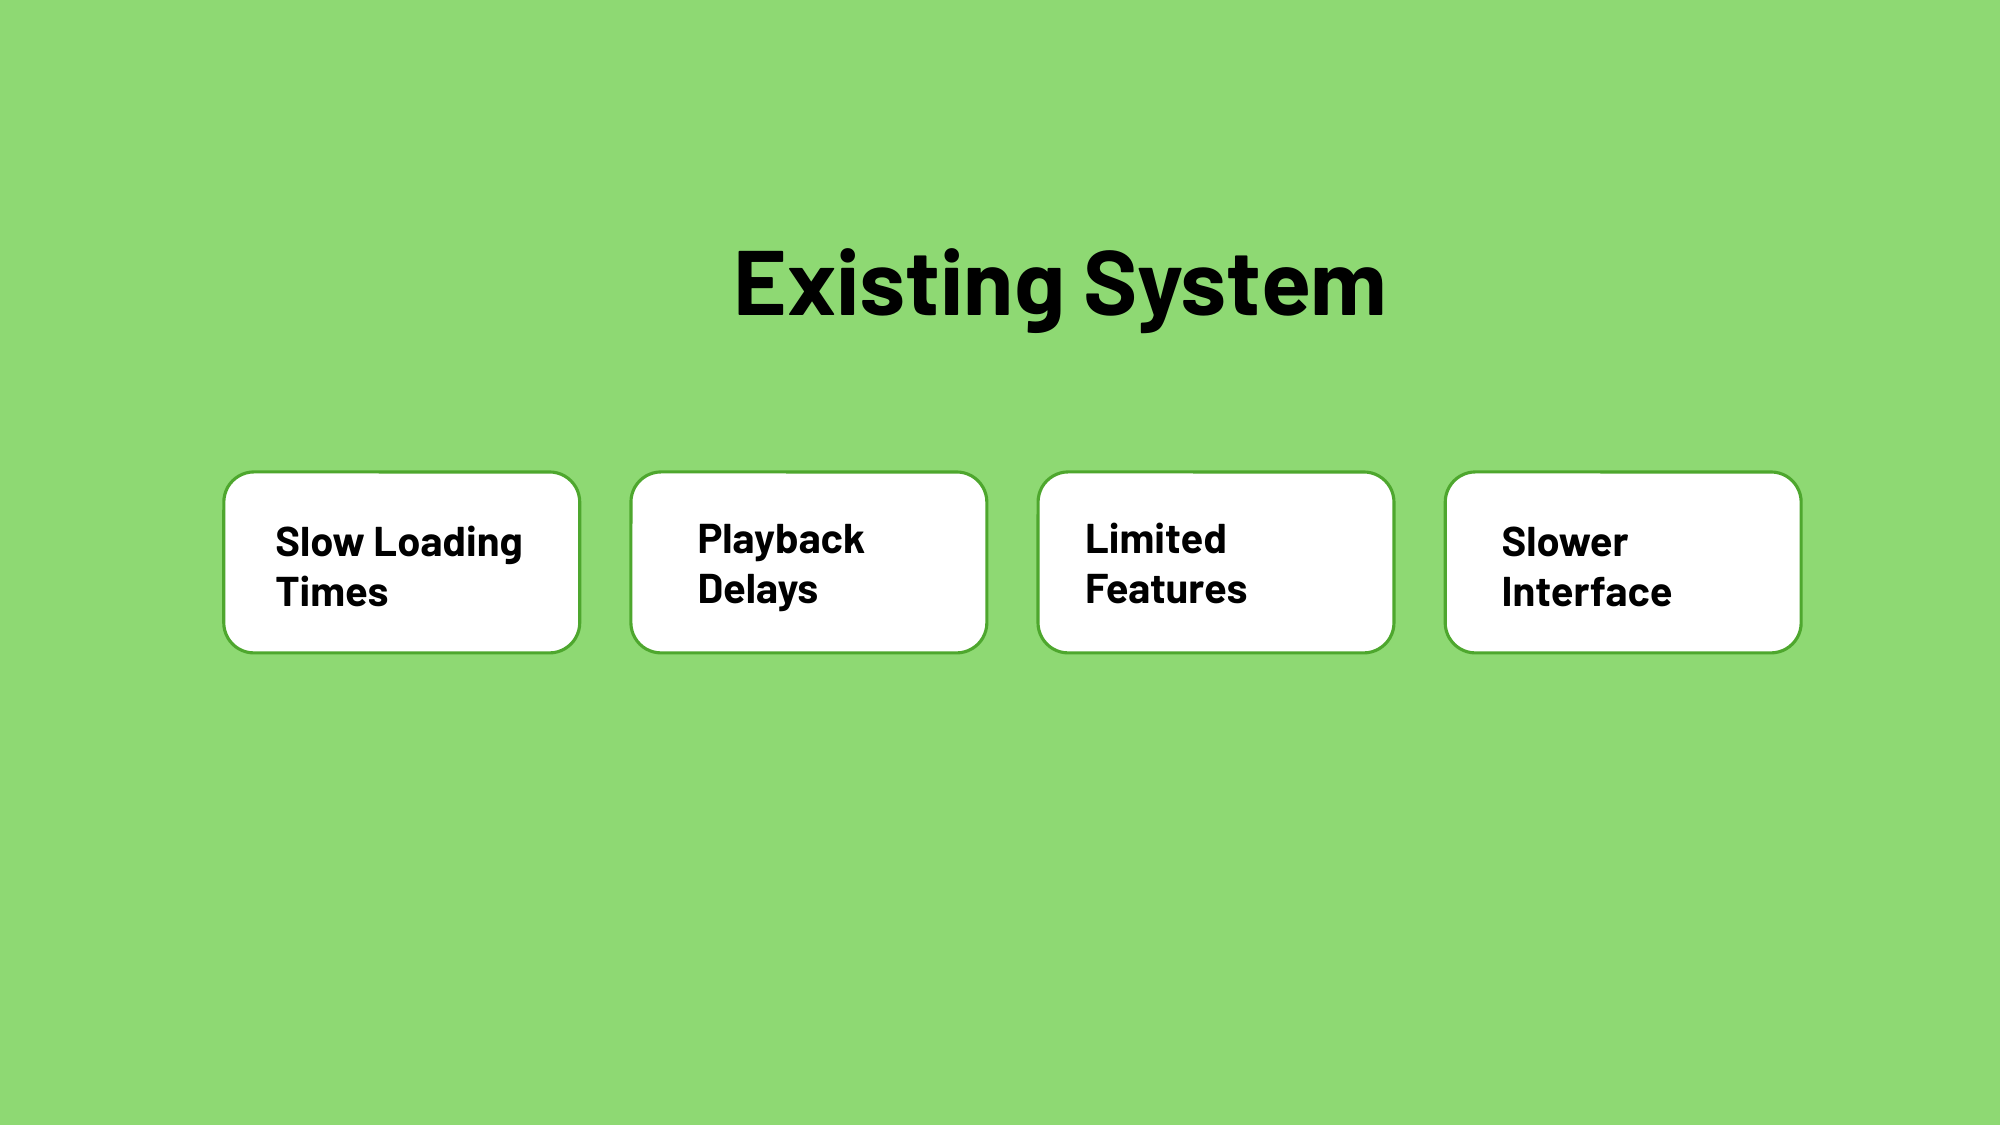

Existing System

Playback Delays
Limited Features
Slow Loading Times
Slower Interface